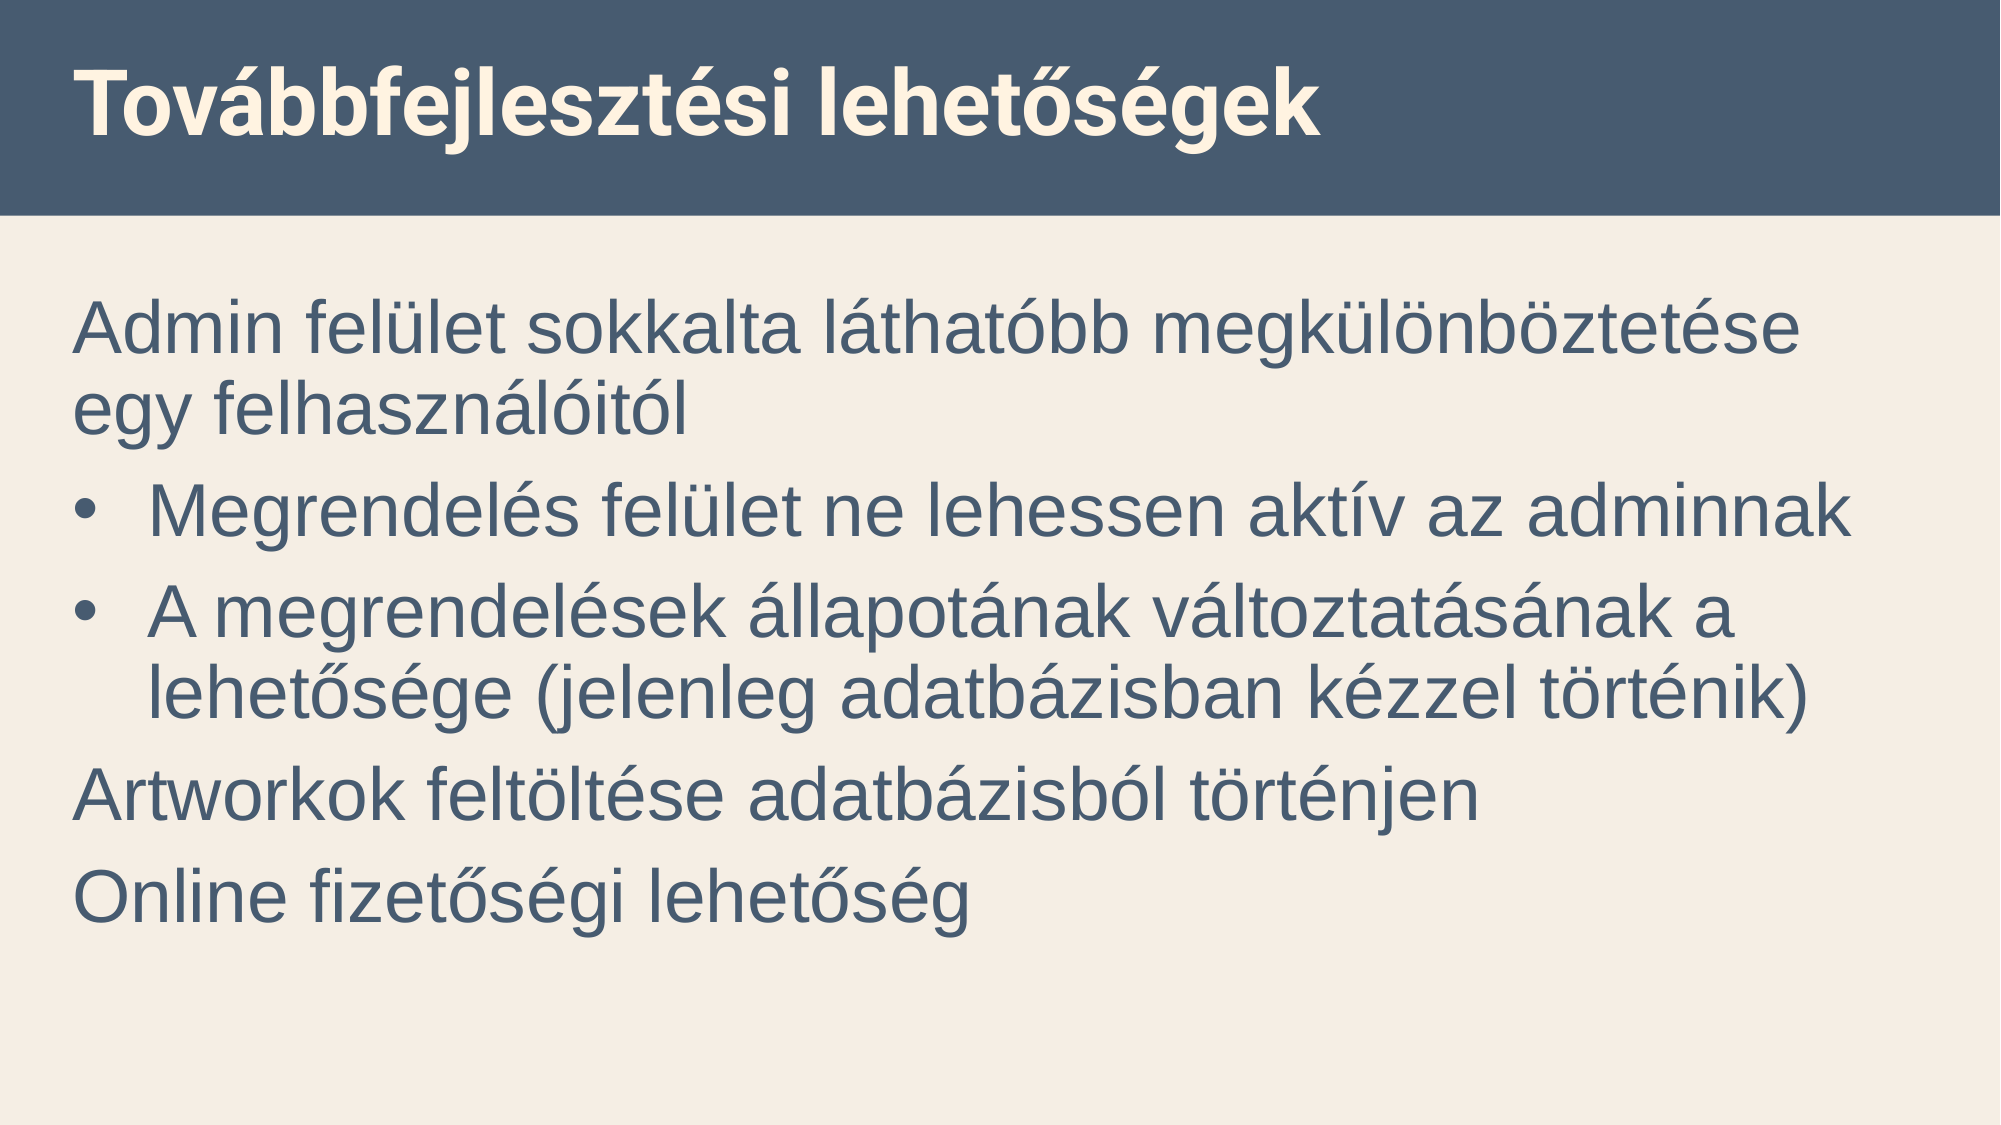

# Továbbfejlesztési lehetőségek
Admin felület sokkalta láthatóbb megkülönböztetése egy felhasználóitól
Megrendelés felület ne lehessen aktív az adminnak
A megrendelések állapotának változtatásának a lehetősége (jelenleg adatbázisban kézzel történik)
Artworkok feltöltése adatbázisból történjen
Online fizetőségi lehetőség